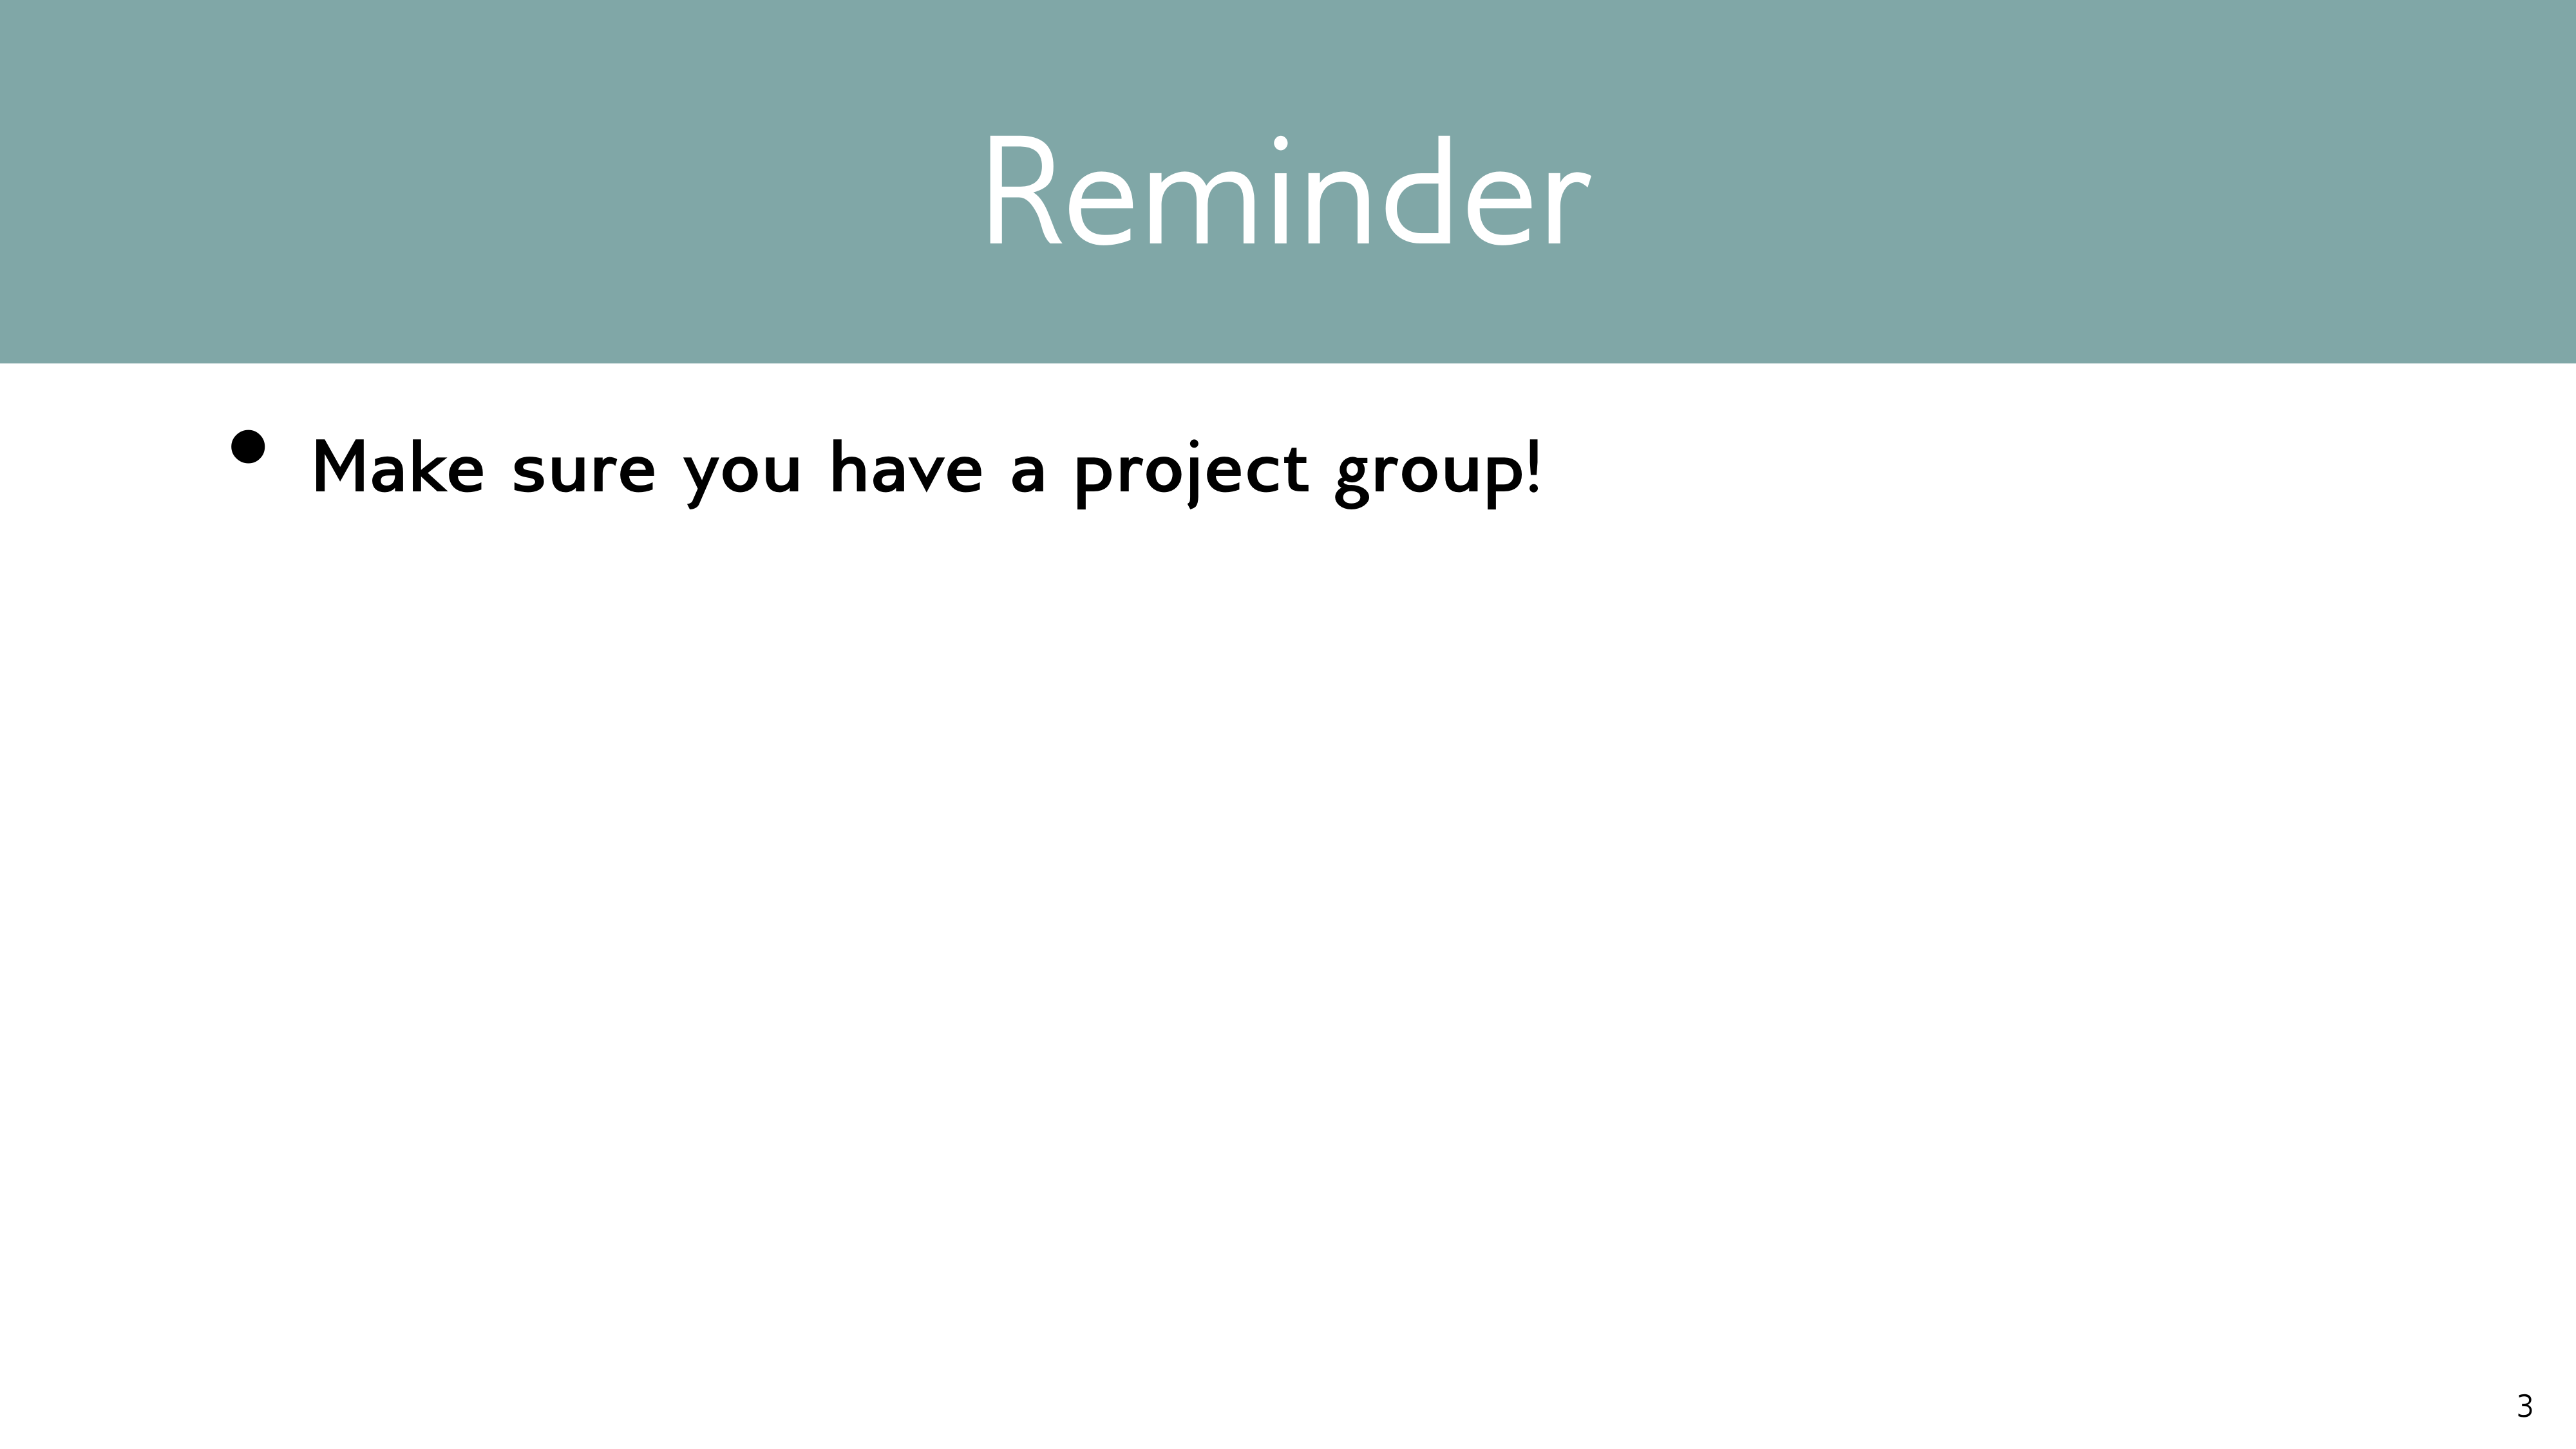

Reminder
Make sure you have a project group!
3